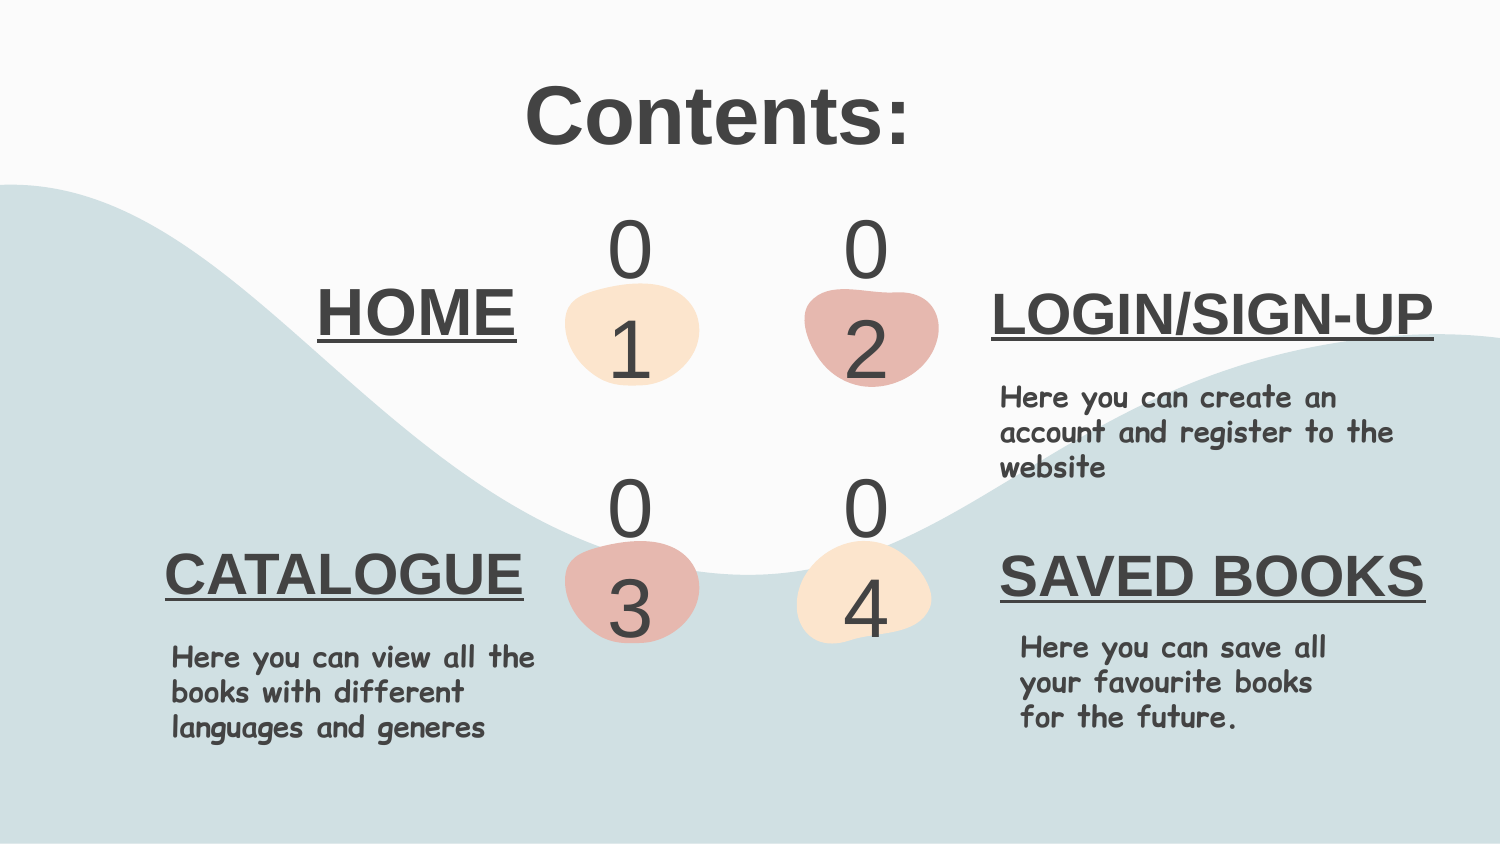

Contents:
LOGIN/SIGN-UP
HOME
01
02

Here you can create an account and register to the website
03
# 04
SAVED BOOKS
CATALOGUE

Here you can save all your favourite books for the future.
Here you can view all the books with different languages and generes